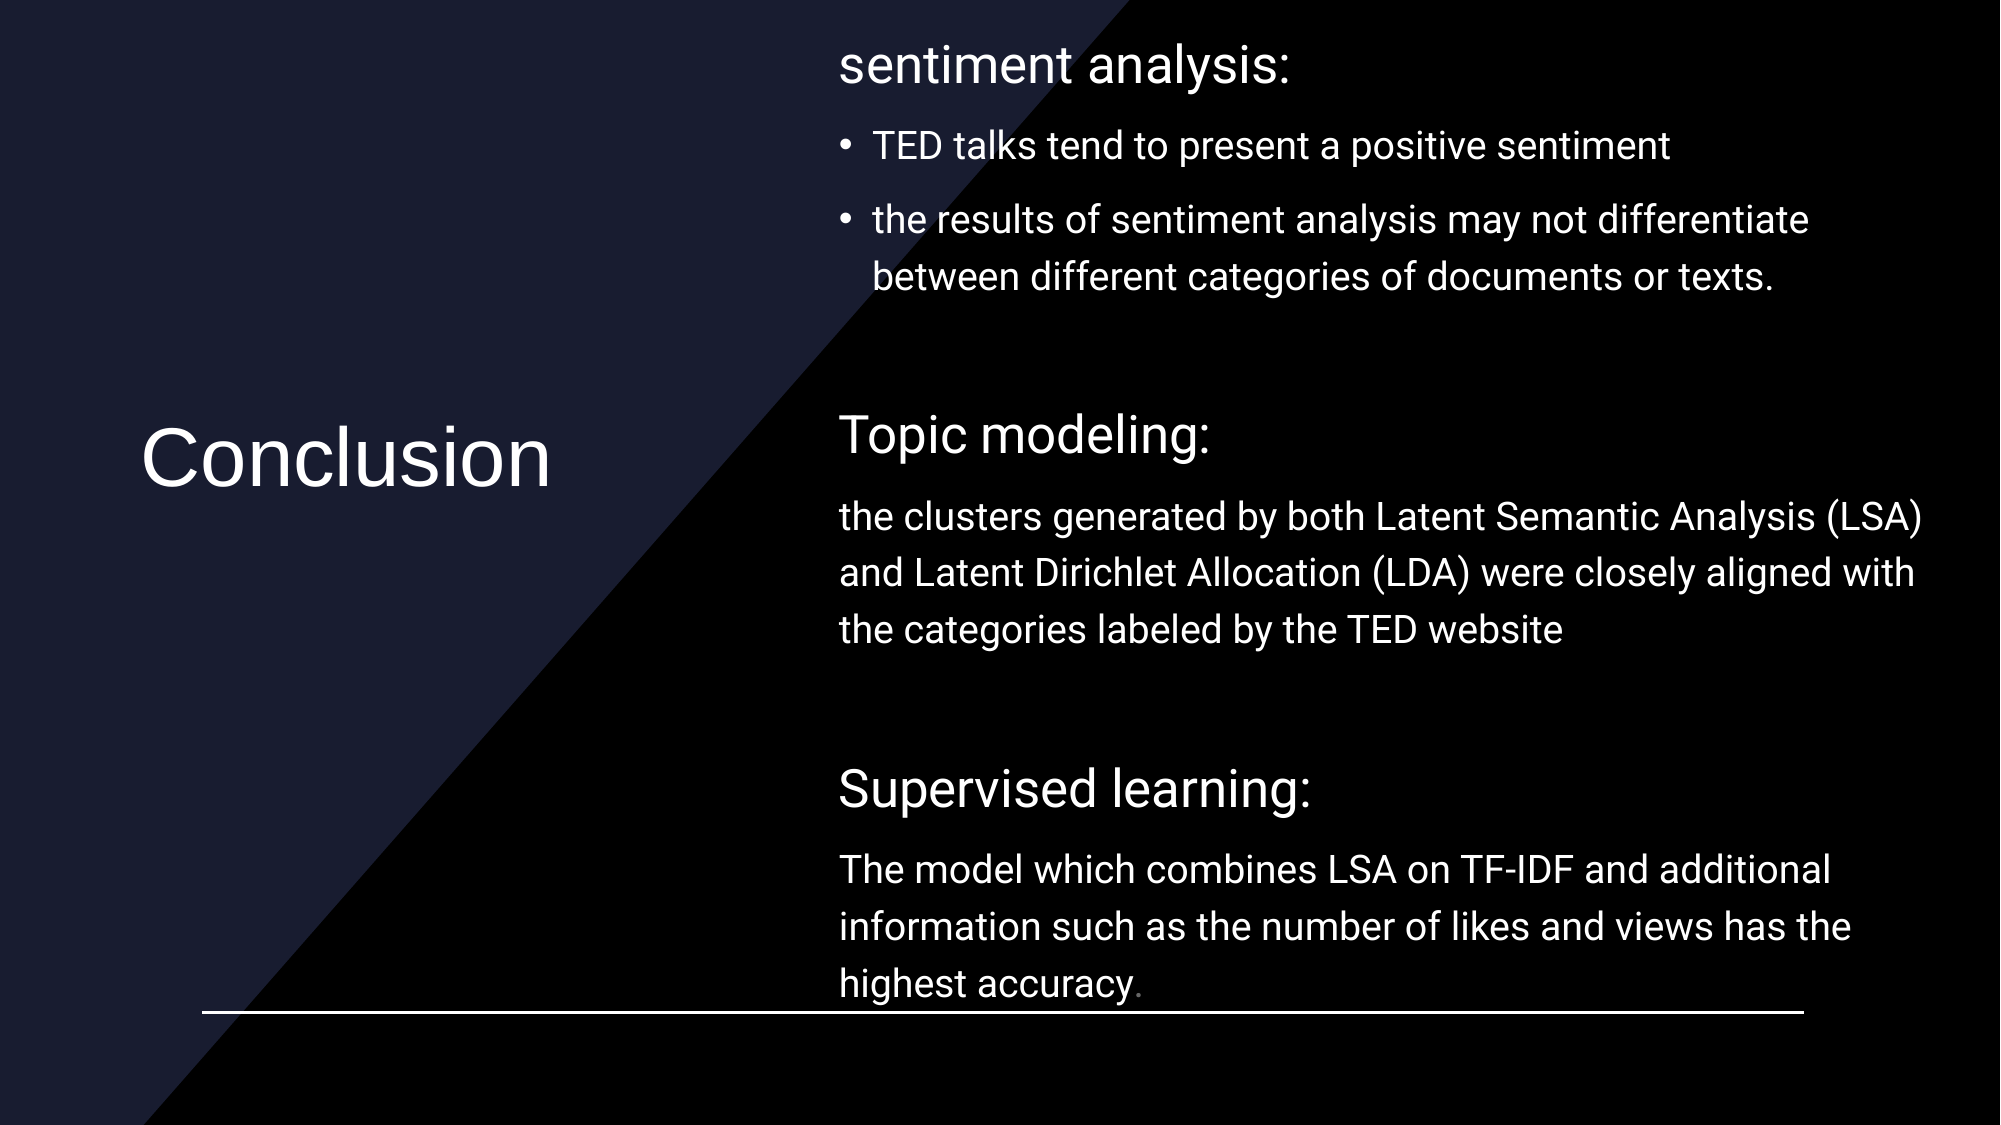

sentiment analysis:
TED talks tend to present a positive sentiment
the results of sentiment analysis may not differentiate between different categories of documents or texts.

Topic modeling:
the clusters generated by both Latent Semantic Analysis (LSA) and Latent Dirichlet Allocation (LDA) were closely aligned with the categories labeled by the TED website

Supervised learning:
The model which combines LSA on TF-IDF and additional information such as the number of likes and views has the highest accuracy.
# Conclusion